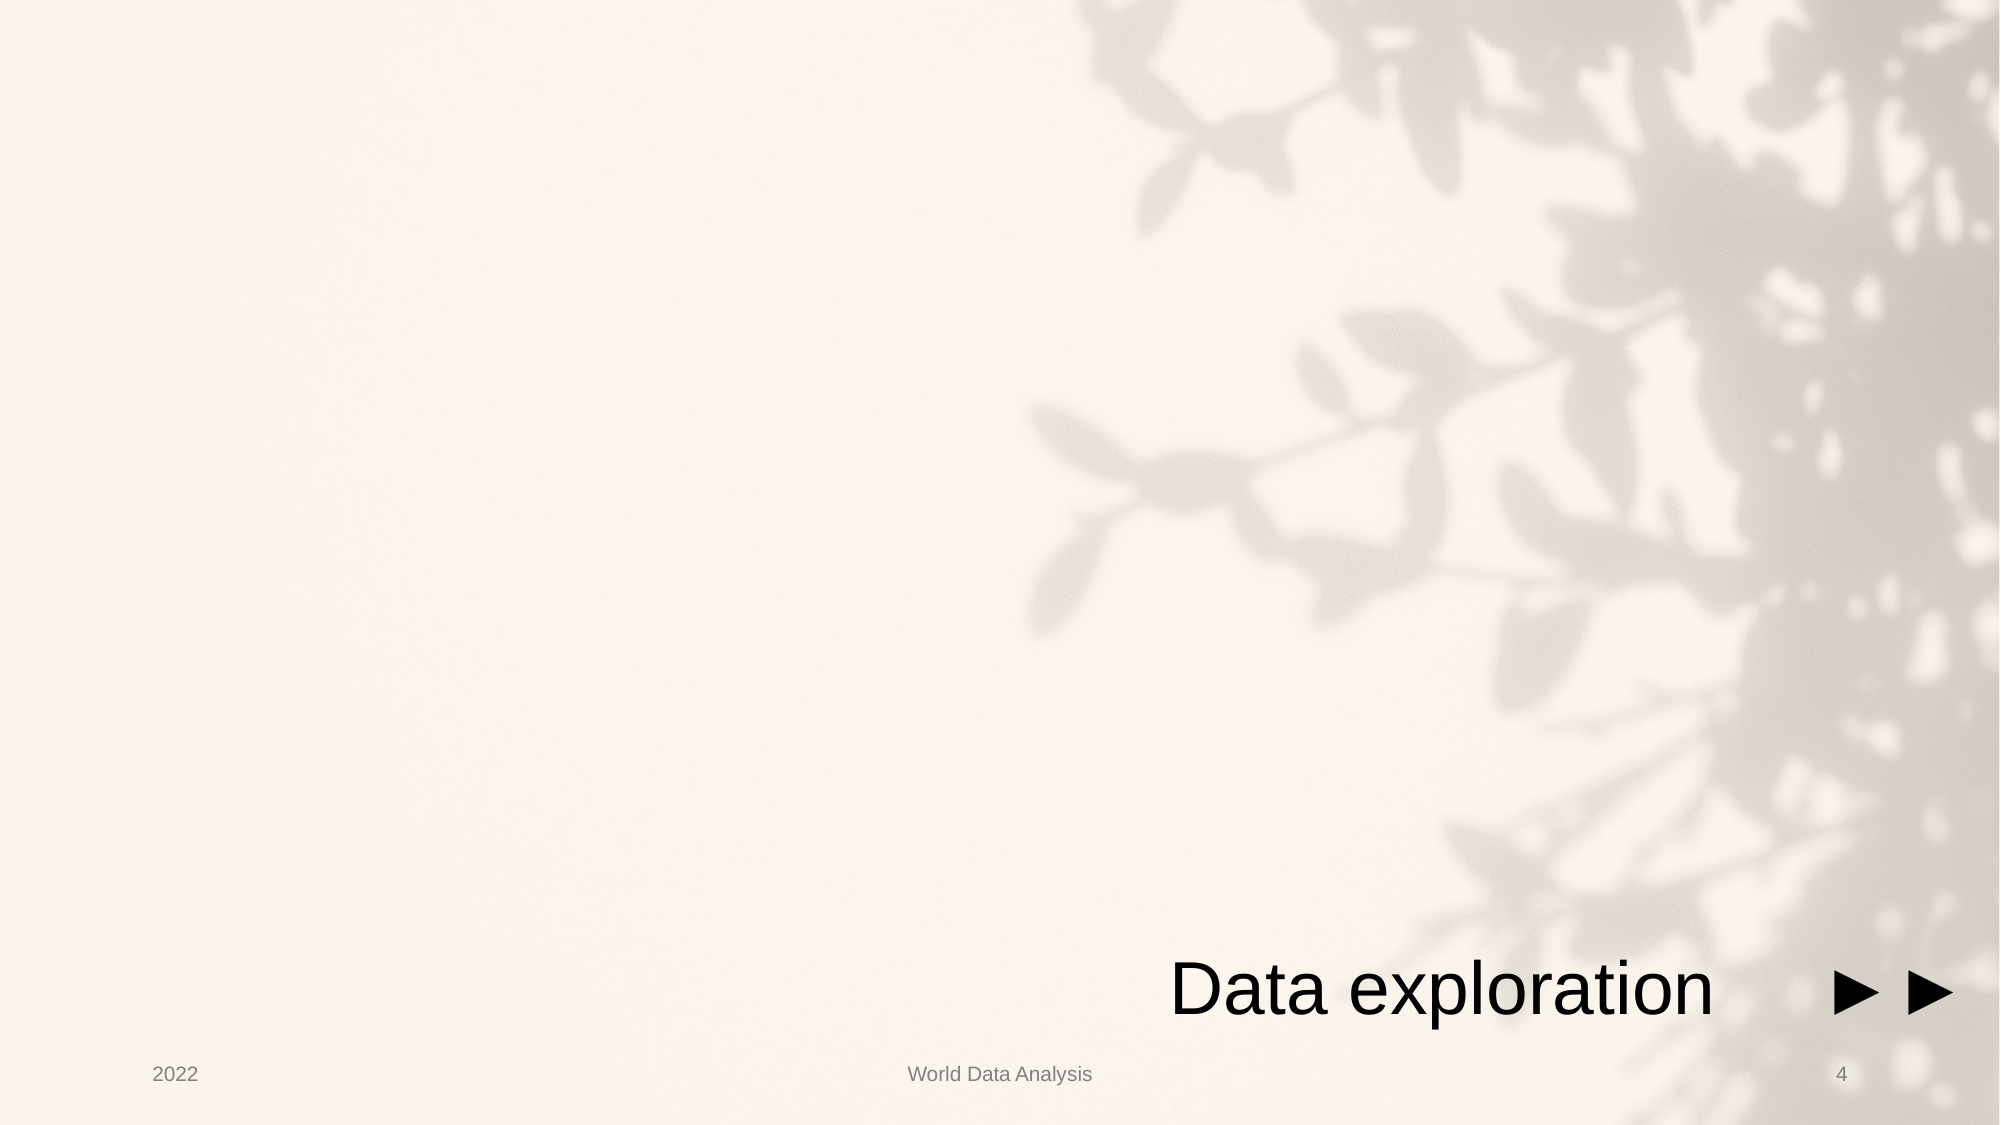

# Data exploration     ►►
2022
World Data Analysis
4